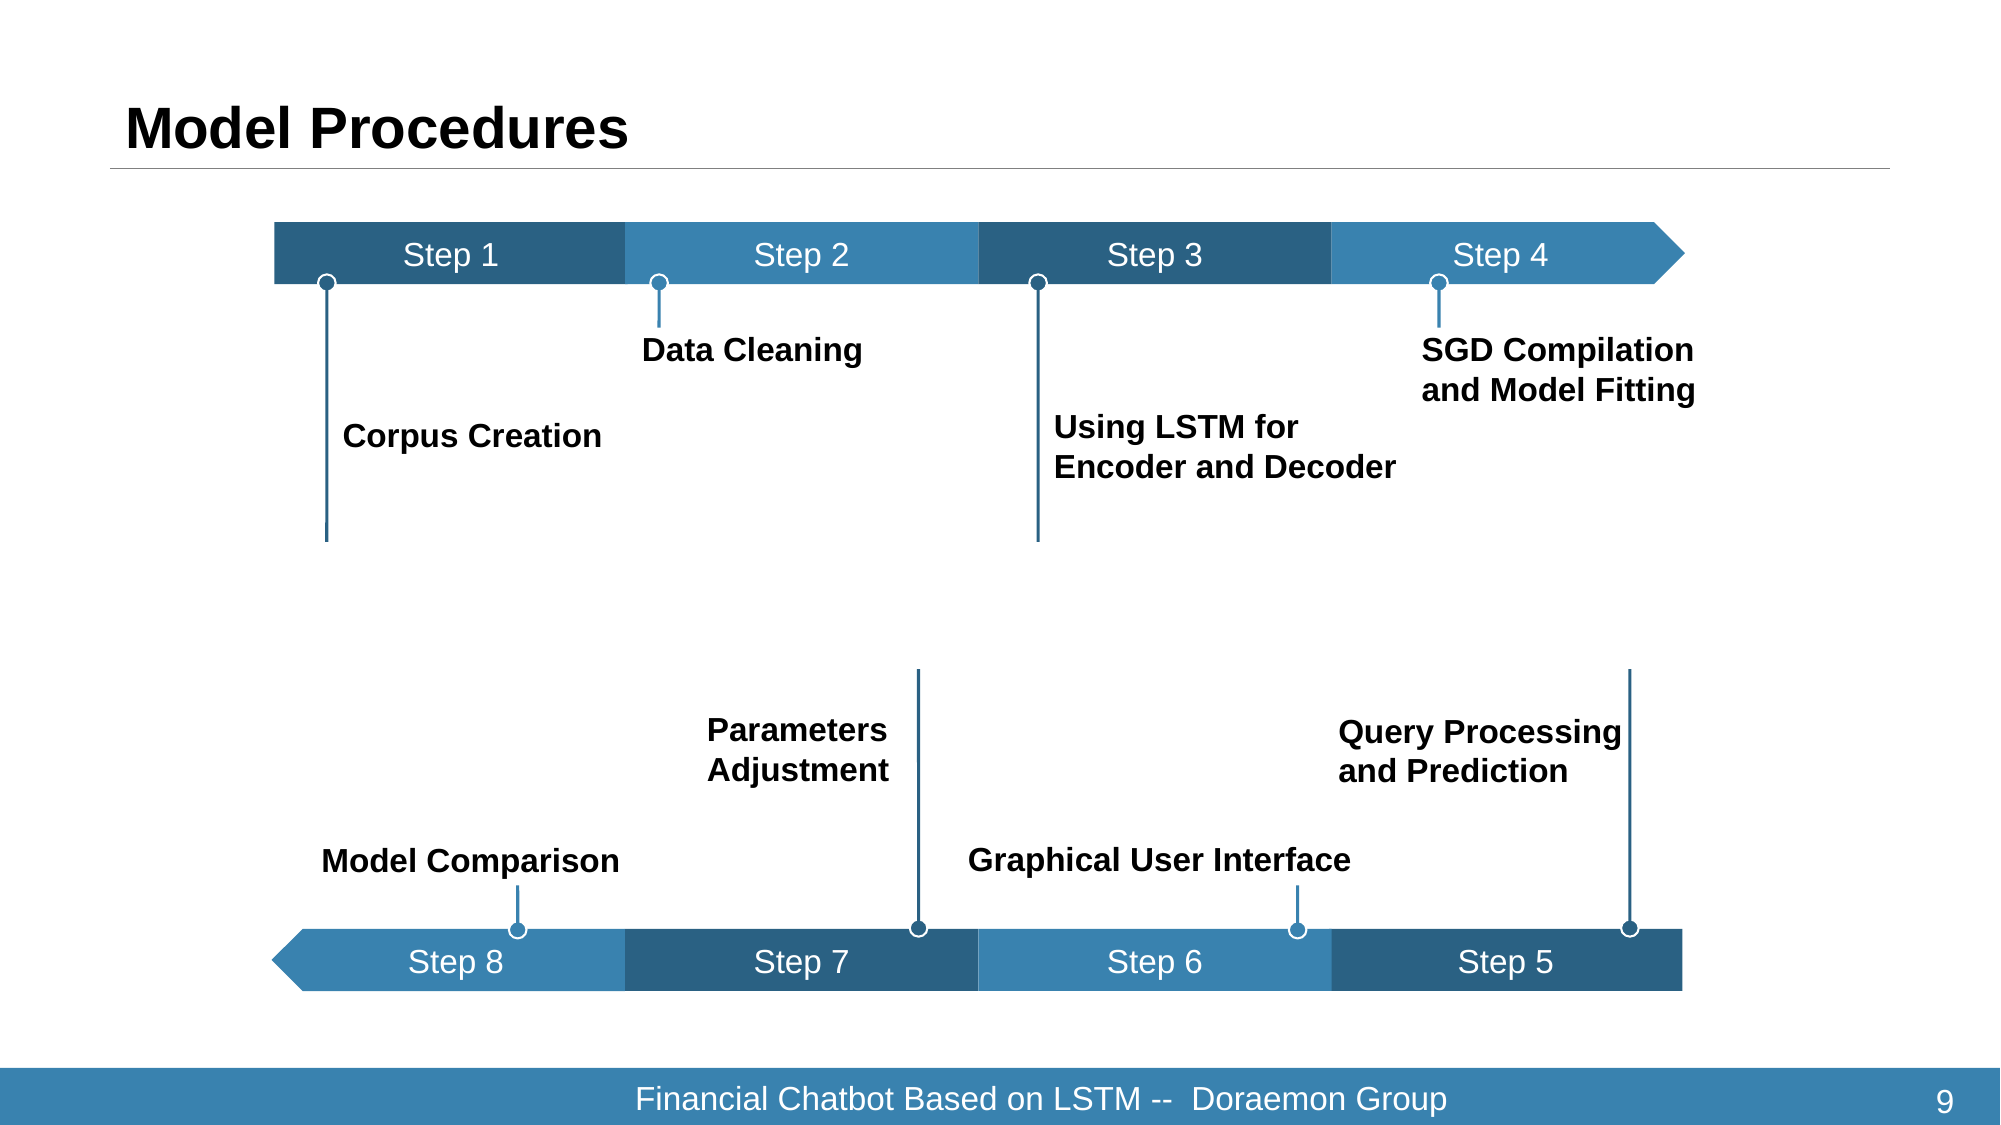

# Model Procedures
Step 1
Step 2
Step 3
Step 4

Data Cleaning
SGD Compilation and Model Fitting
Corpus Creation
Using LSTM for Encoder and Decoder

Query Processing and Prediction
Parameters Adjustment
Graphical User Interface
Model Comparison

Step 8
Step 7
Step 6
Step 5

Financial Chatbot Based on LSTM --  Doraemon Group
9